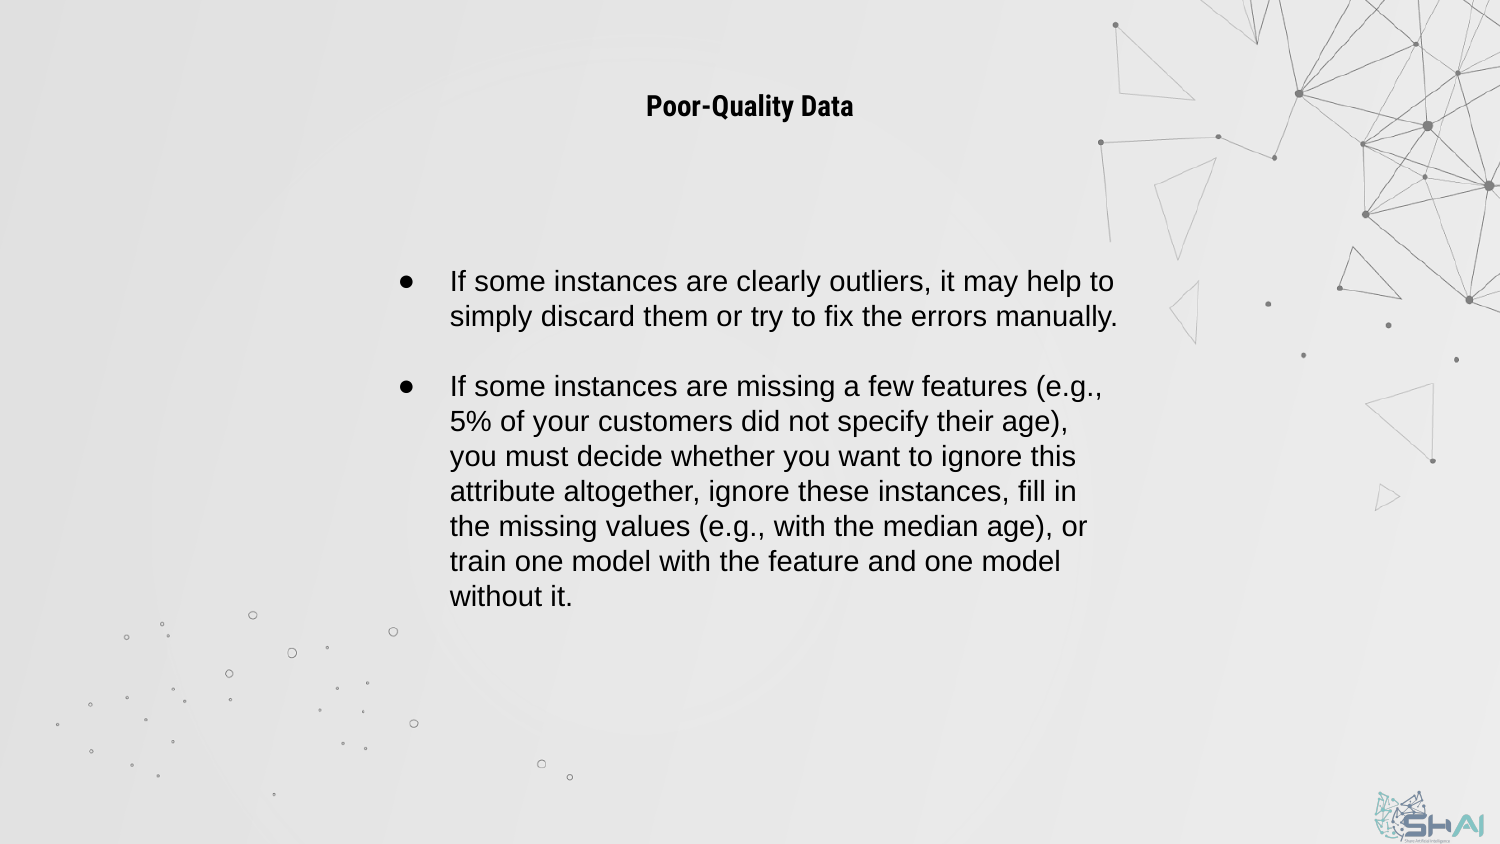

Poor-Quality Data
If some instances are clearly outliers, it may help to simply discard them or try to fix the errors manually.

If some instances are missing a few features (e.g., 5% of your customers did not specify their age), you must decide whether you want to ignore this attribute altogether, ignore these instances, fill in the missing values (e.g., with the median age), or train one model with the feature and one model without it.